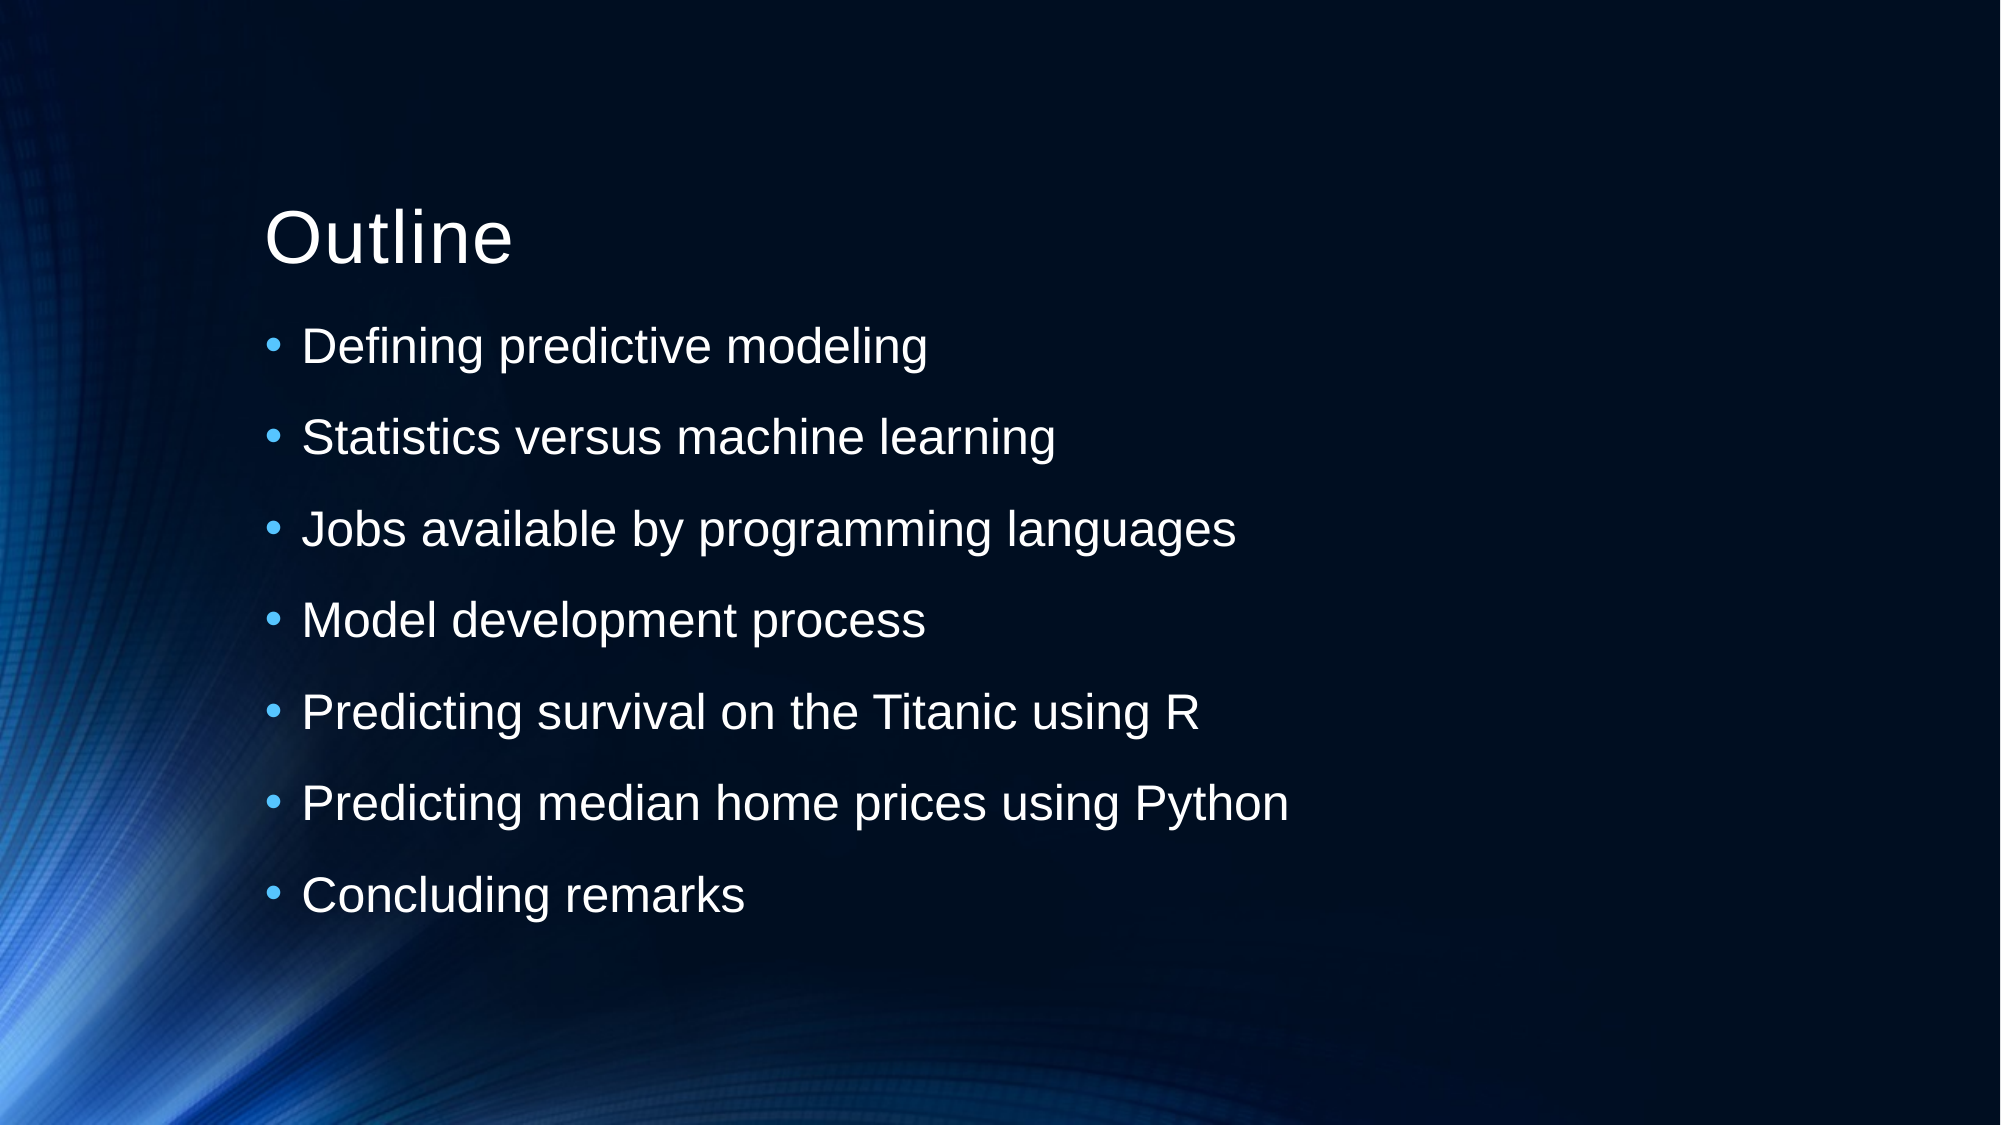

# Outline
Defining predictive modeling
Statistics versus machine learning
Jobs available by programming languages
Model development process
Predicting survival on the Titanic using R
Predicting median home prices using Python
Concluding remarks